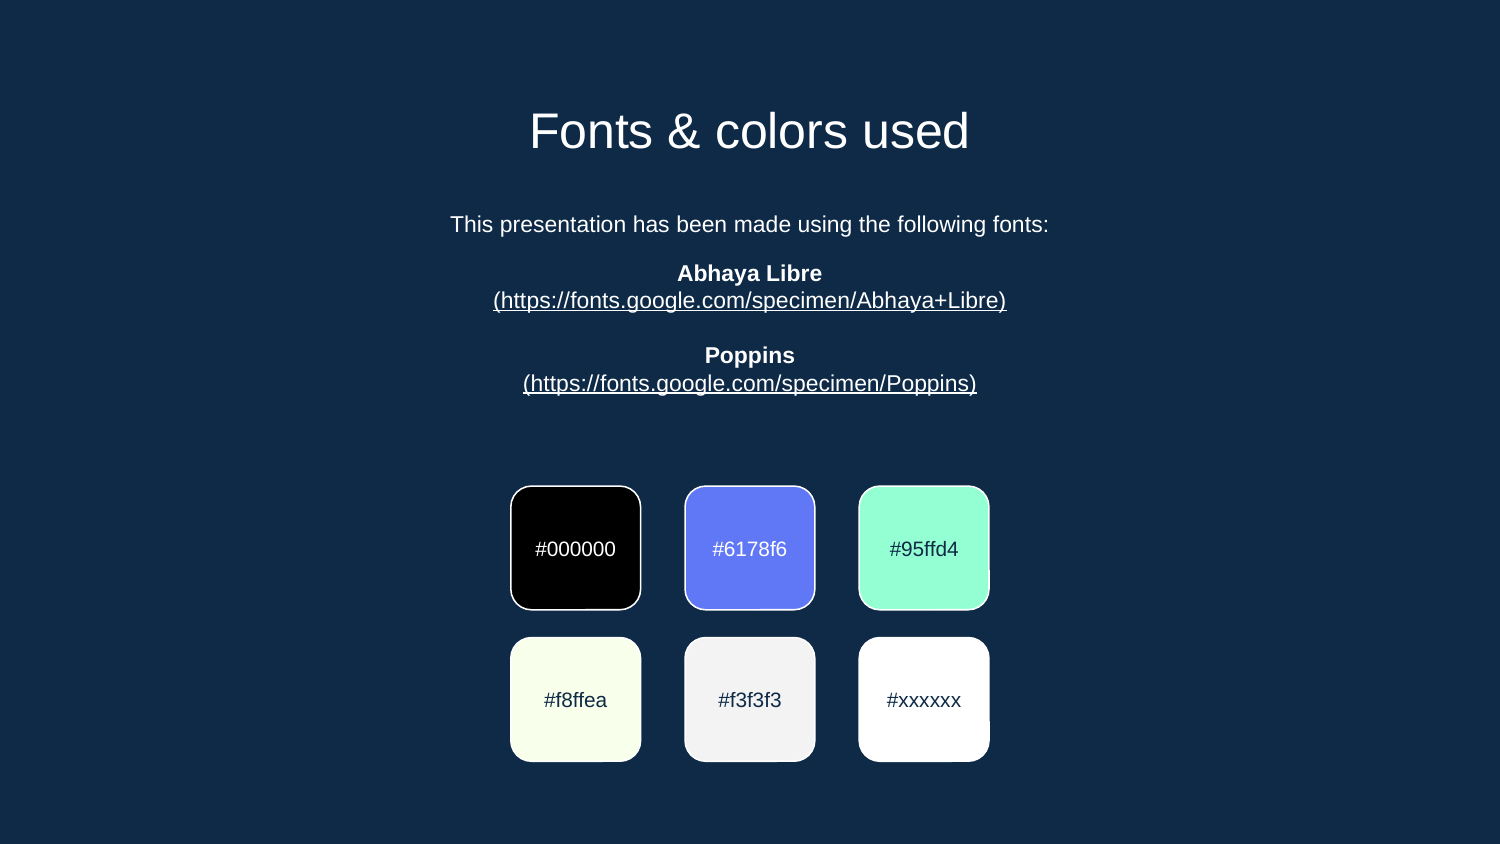

# Fonts & colors used
This presentation has been made using the following fonts:
Abhaya Libre
(https://fonts.google.com/specimen/Abhaya+Libre)

Poppins
(https://fonts.google.com/specimen/Poppins)

#000000
#6178f6
#95ffd4

#f8ffea
#f3f3f3
#xxxxxx